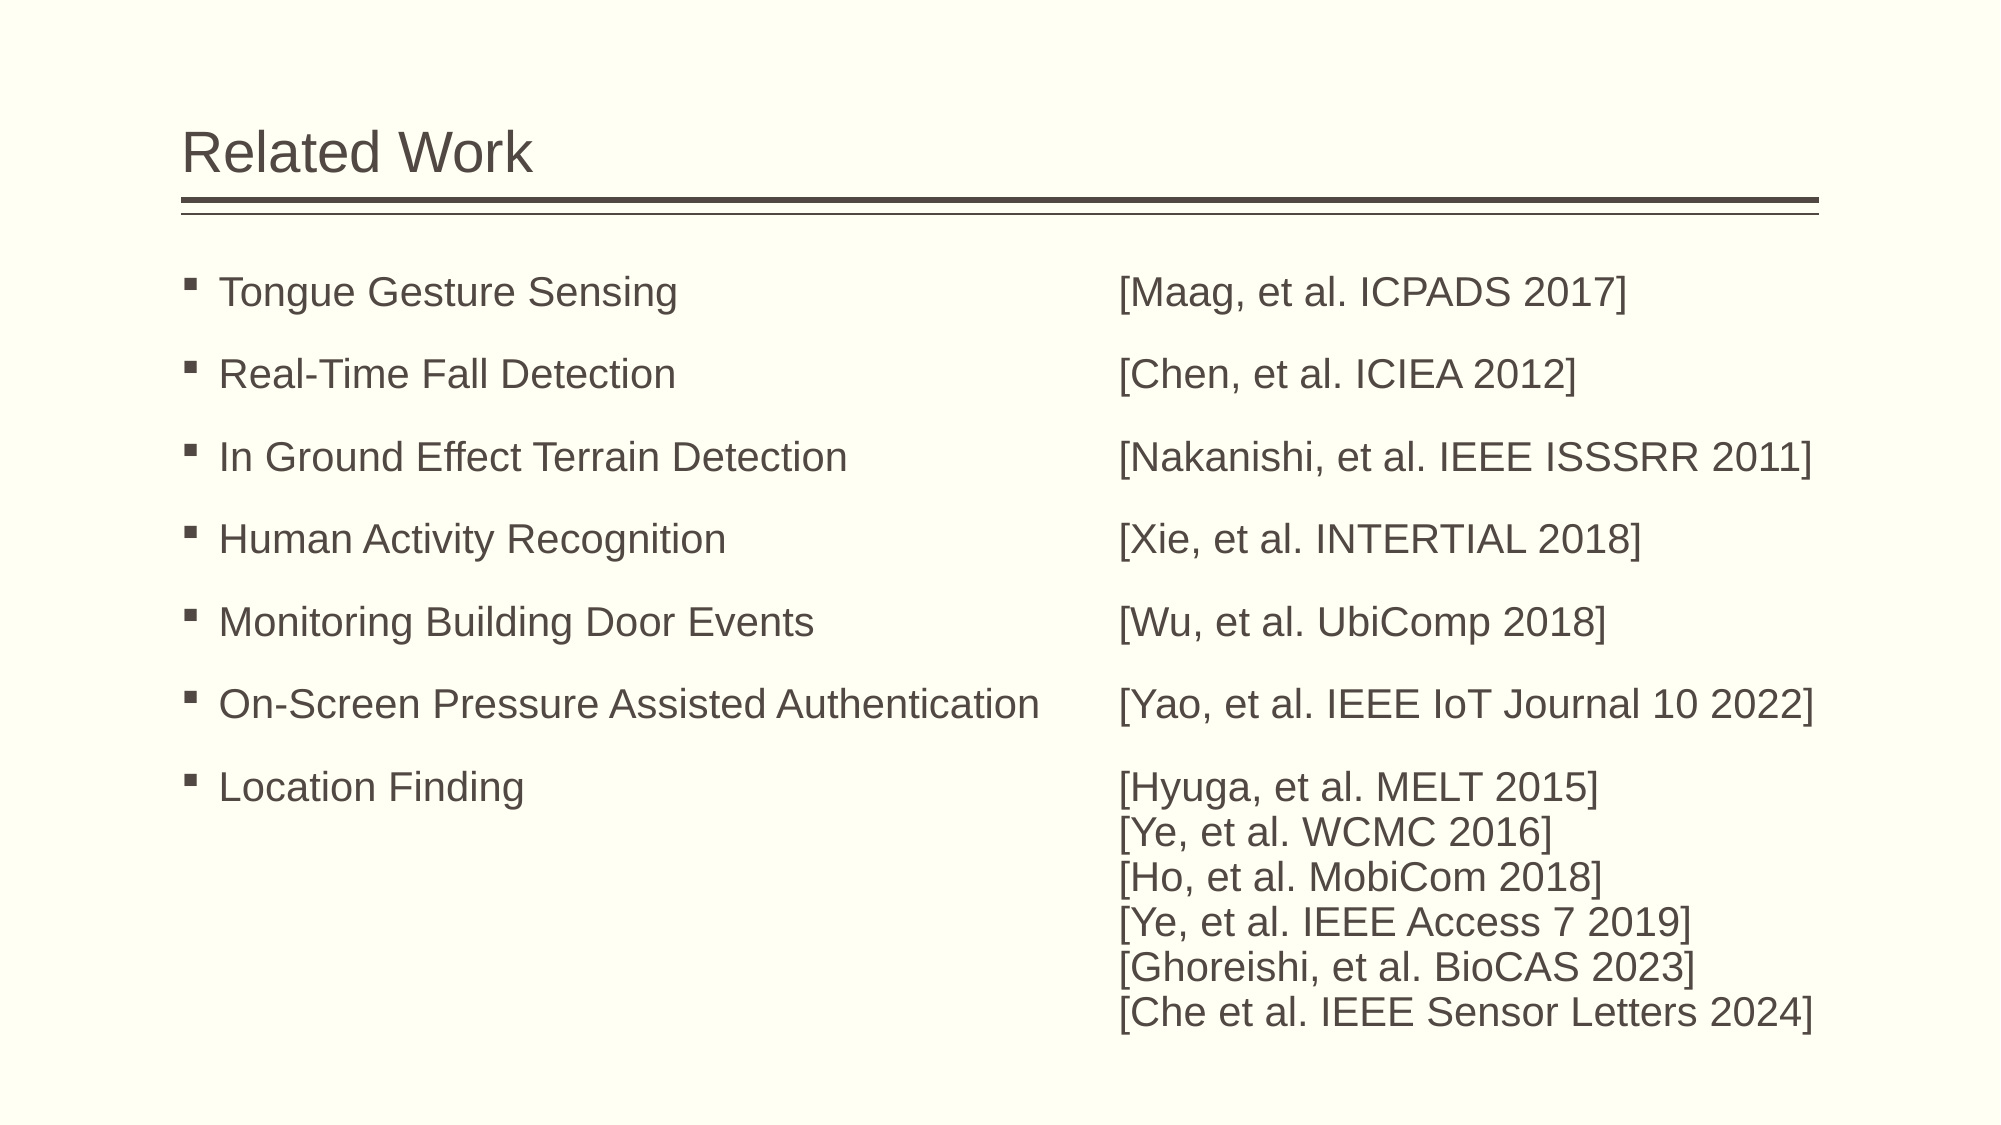

# Related Work
Tongue Gesture Sensing 			[Maag, et al. ICPADS 2017]
Real-Time Fall Detection 			[Chen, et al. ICIEA 2012]
In Ground Effect Terrain Detection 		[Nakanishi, et al. IEEE ISSSRR 2011]
Human Activity Recognition 			[Xie, et al. INTERTIAL 2018]
Monitoring Building Door Events 		[Wu, et al. UbiComp 2018]
On-Screen Pressure Assisted Authentication 	[Yao, et al. IEEE IoT Journal 10 2022]
Location Finding 				[Hyuga, et al. MELT 2015]							[Ye, et al. WCMC 2016]								[Ho, et al. MobiCom 2018]							[Ye, et al. IEEE Access 7 2019]							[Ghoreishi, et al. BioCAS 2023]							[Che et al. IEEE Sensor Letters 2024]